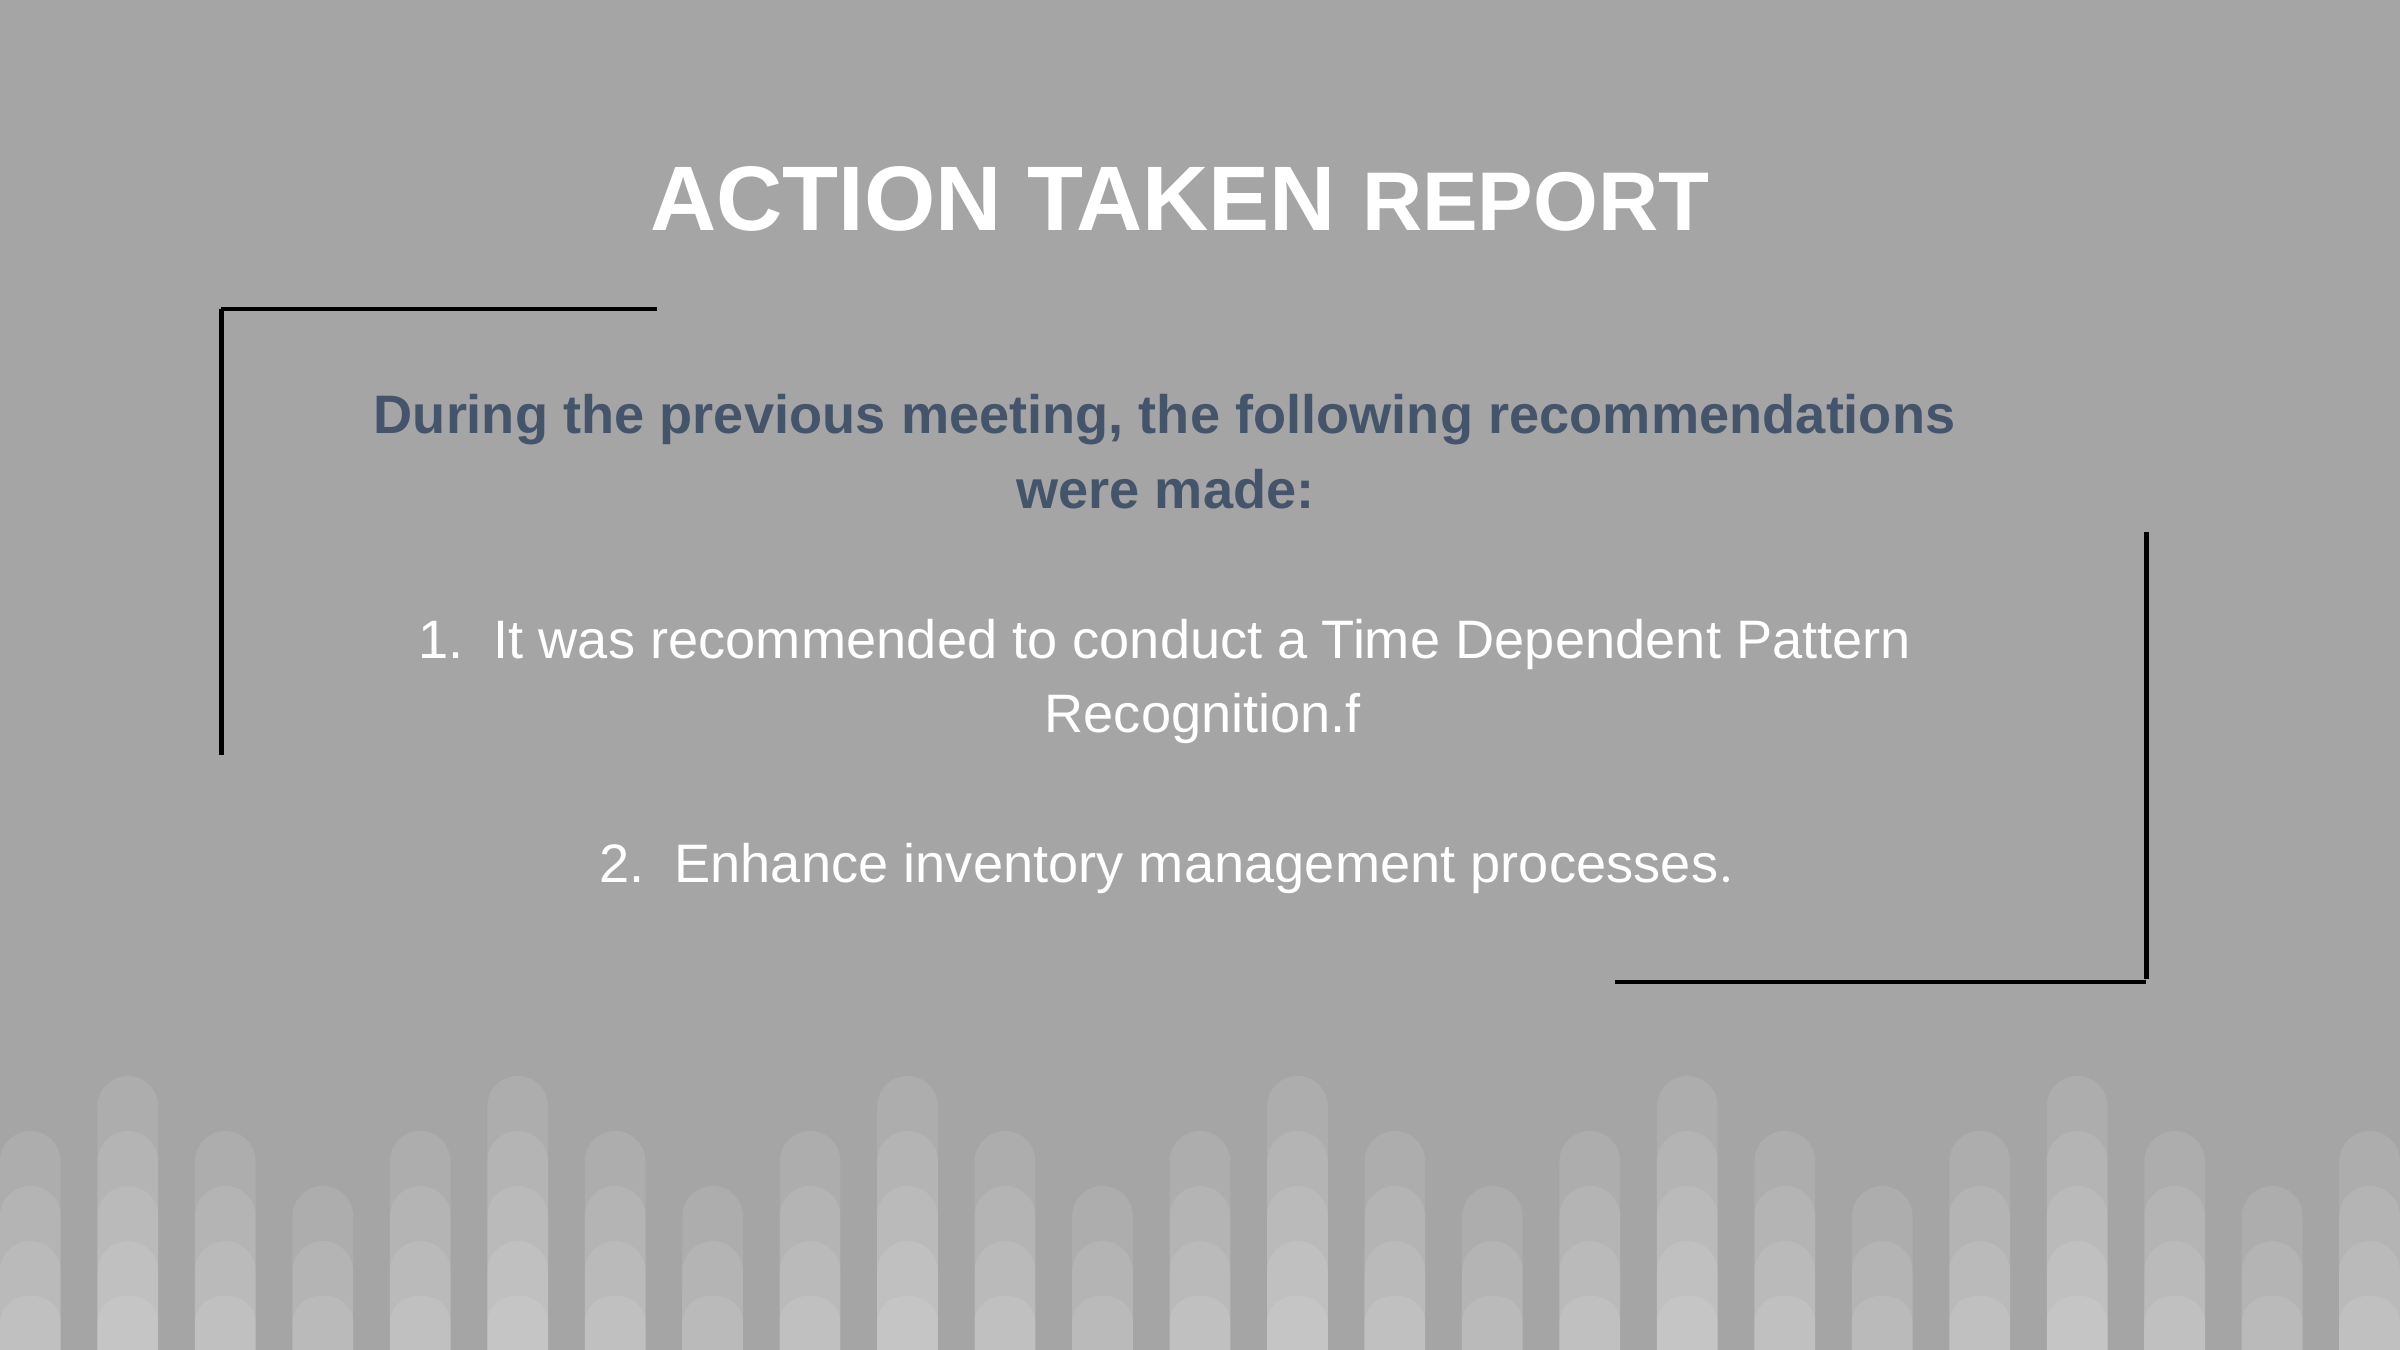

# ACTION TAKEN REPORT
During the previous meeting, the following recommendations were made:

It was recommended to conduct a Time Dependent Pattern Recognition.f

Enhance inventory management processes.